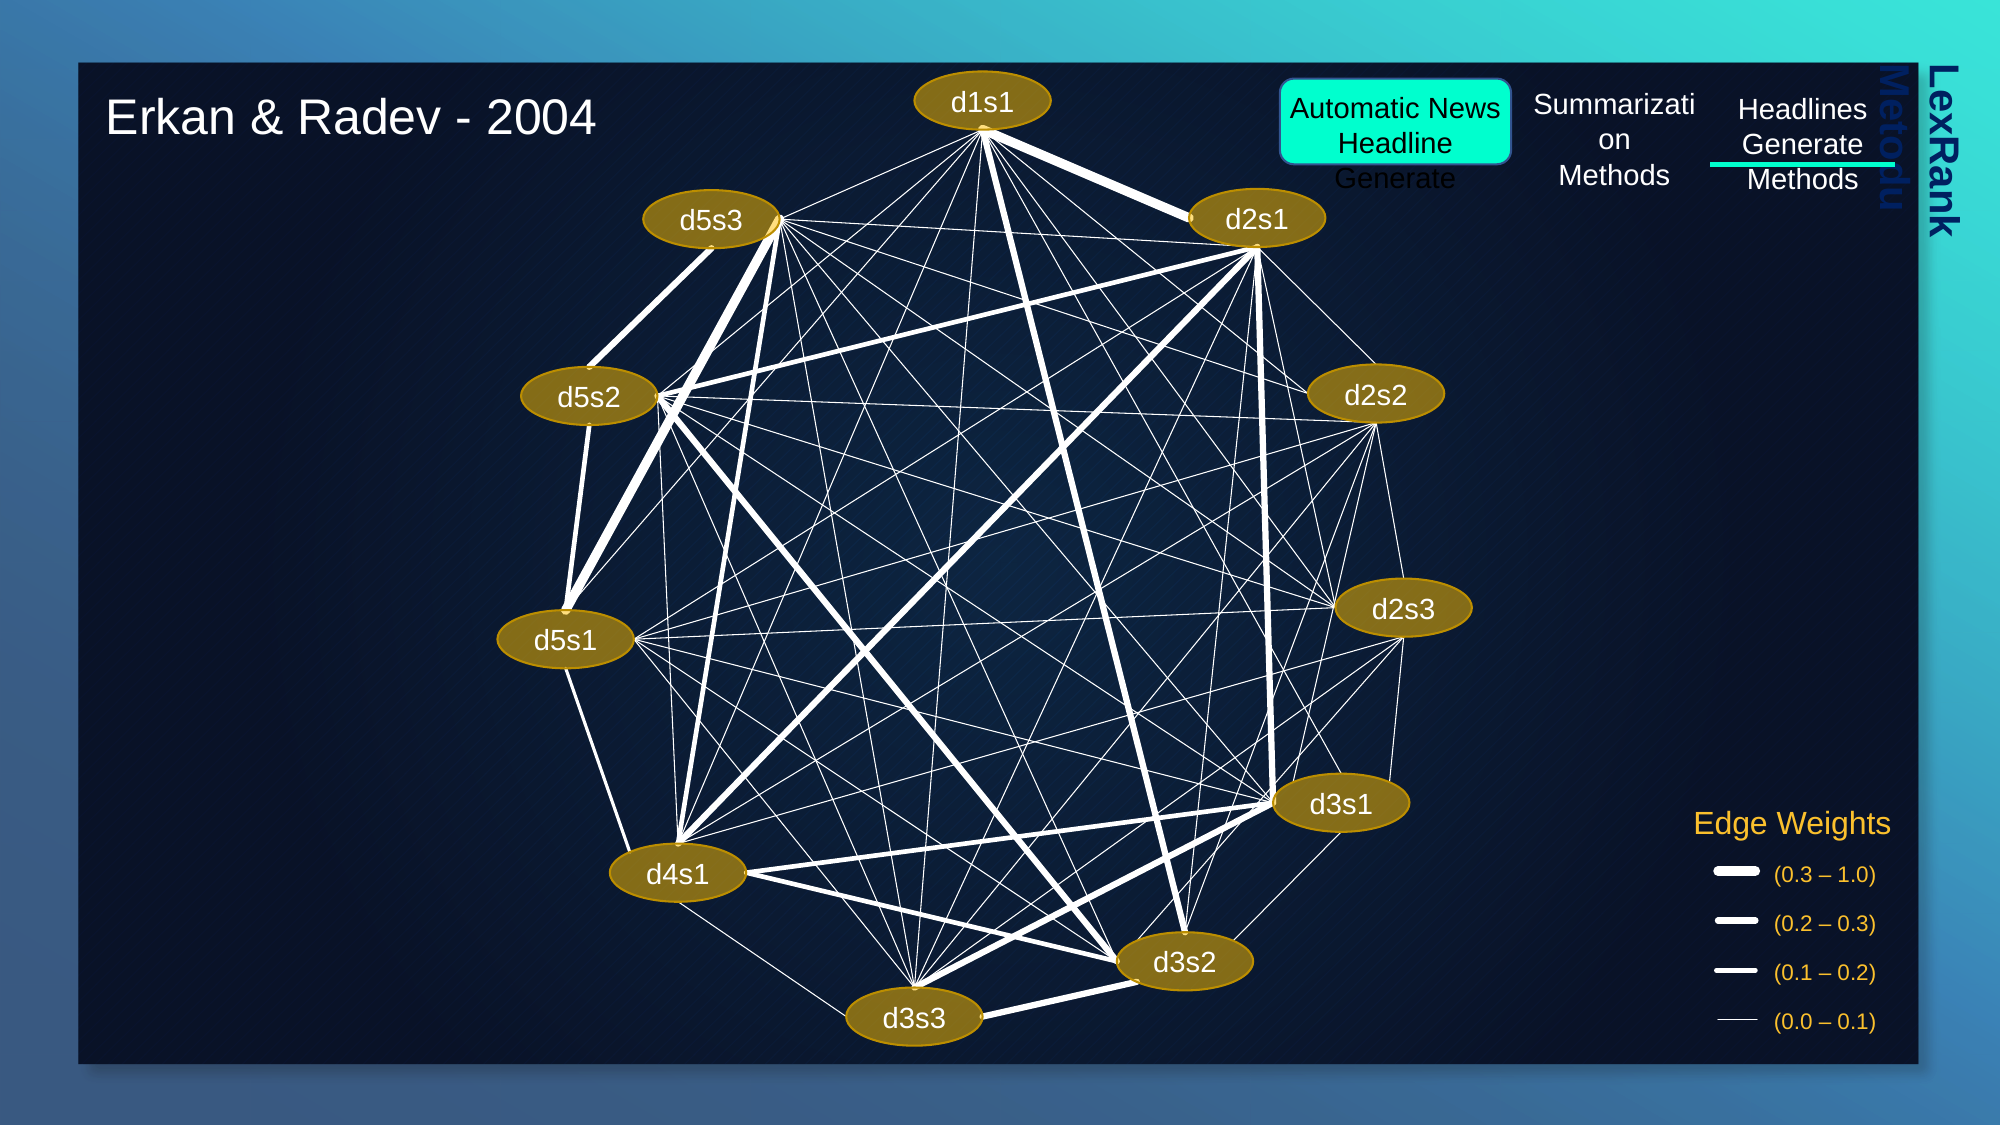

Erkan & Radev - 2004
d1s1

Summarization
Methods
Automatic News Headline Generate
Headlines Generate Methods
LexRank Metodu
d2s1
d5s3
d2s2
d5s2
d2s3
d5s1
d3s1
Edge Weights
(0.3 – 1.0)
(0.2 – 0.3)
(0.1 – 0.2)
(0.0 – 0.1)
d4s1
d3s2
d3s3